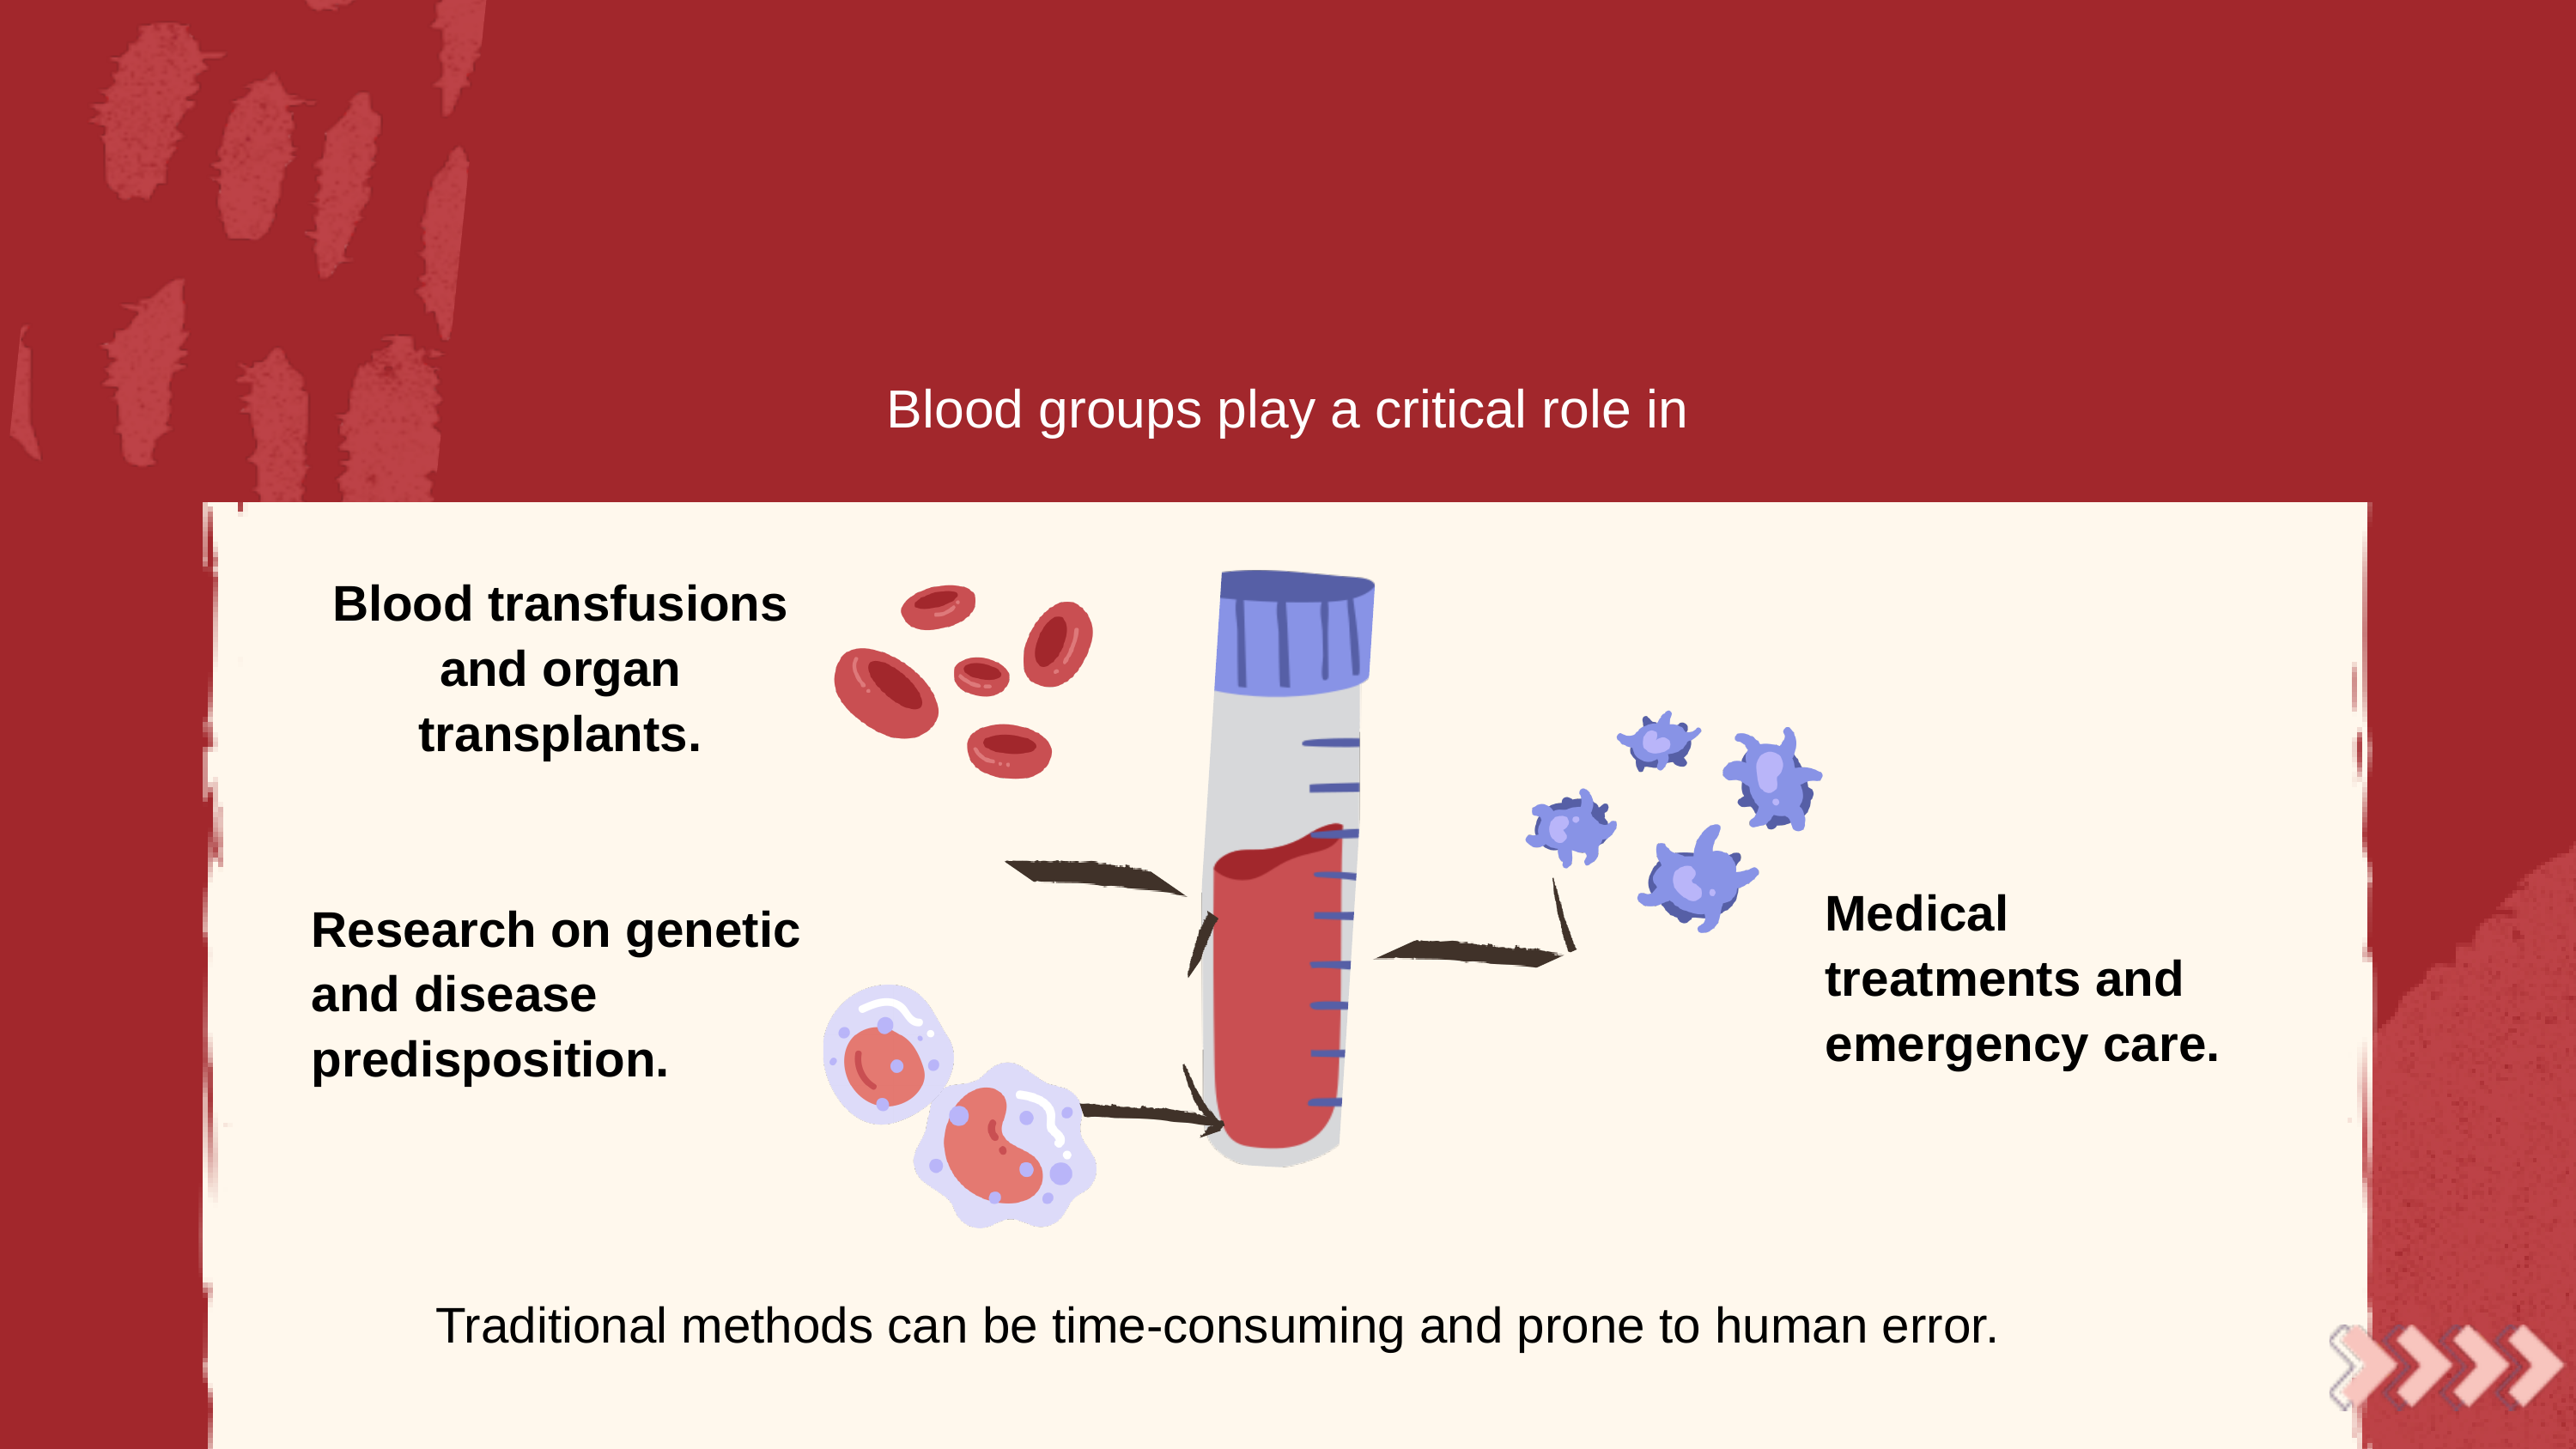

IMPORTANCE OF BLOOD GROUP IDENTIFICATION
Blood groups play a critical role in

Blood transfusions and organ transplants.

Medical treatments and emergency care.
Research on genetic and disease predisposition.

Traditional methods can be time-consuming and prone to human error.